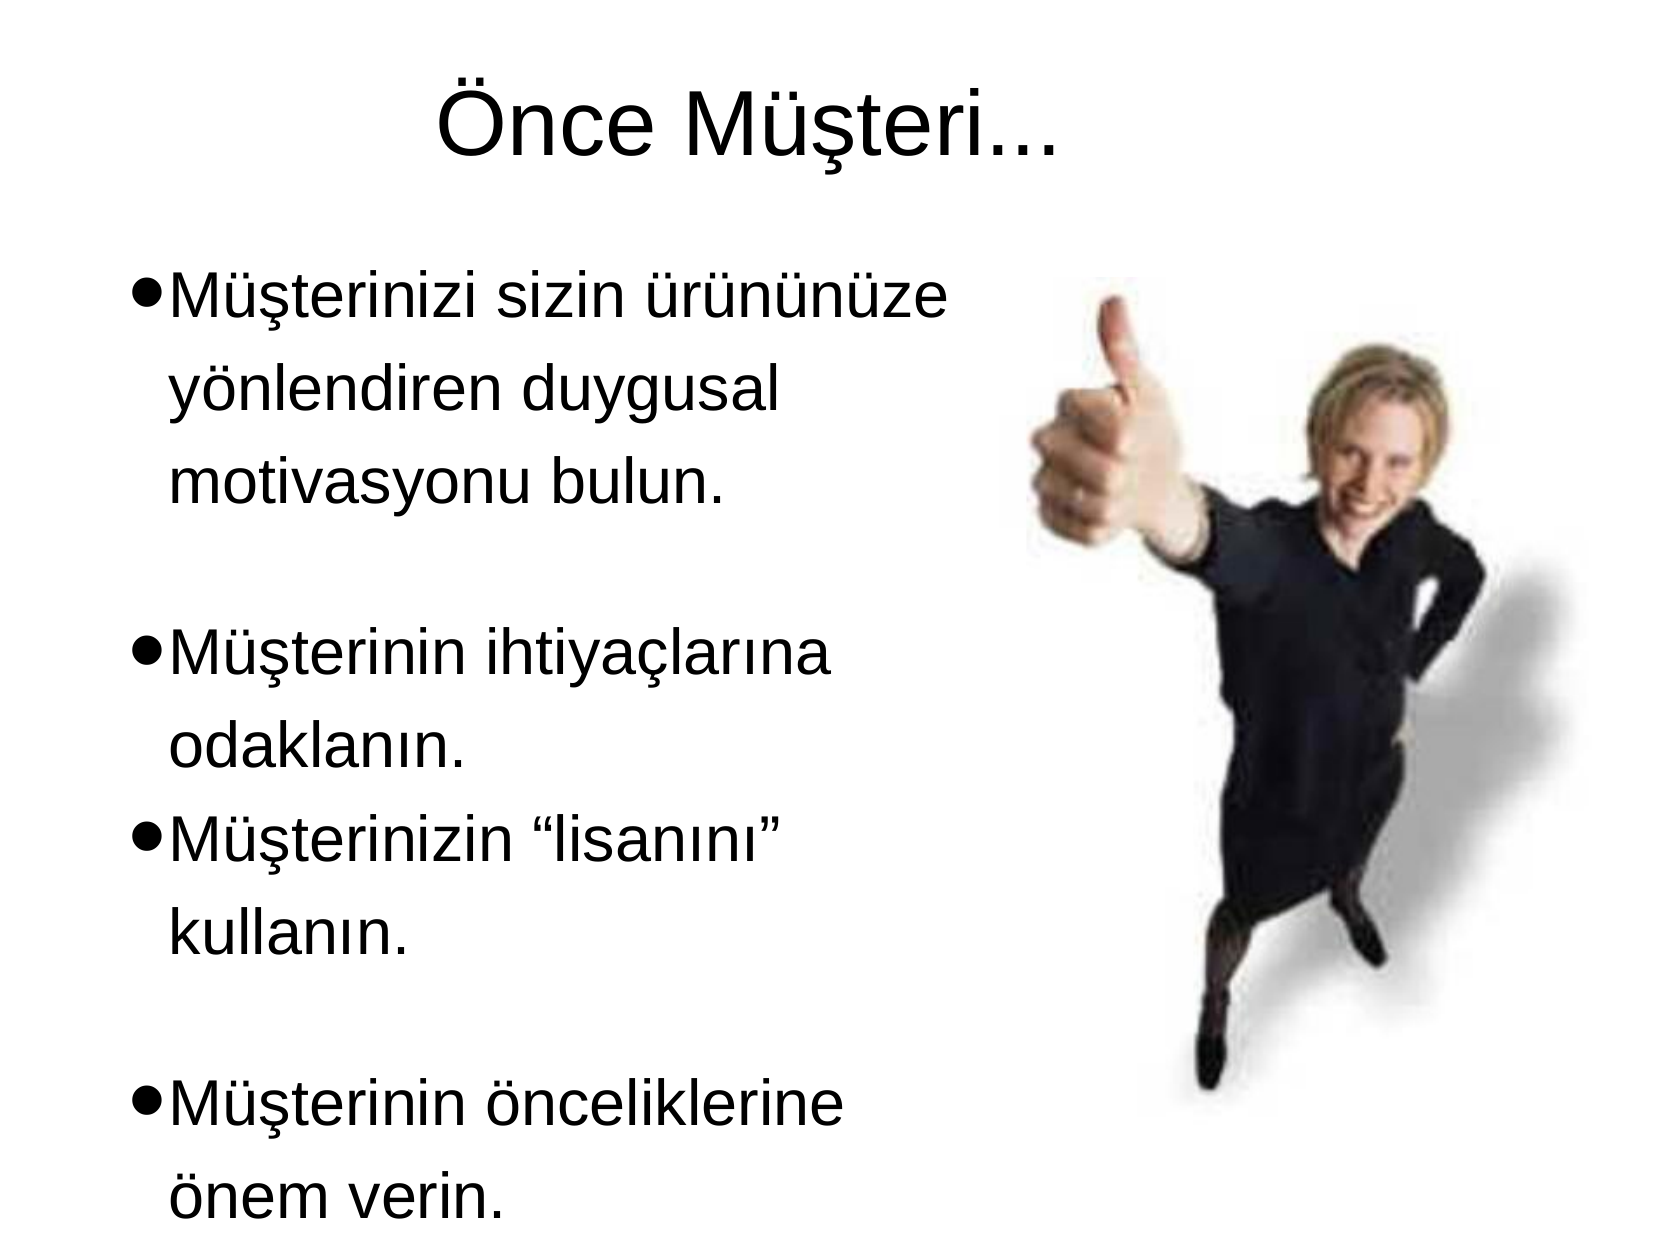

# Önce Müşteri...
Müşterinizi sizin ürününüze yönlendiren duygusal motivasyonu bulun.

Müşterinin ihtiyaçlarına odaklanın.
Müşterinizin “lisanını” kullanın.

Müşterinin önceliklerine önem verin.